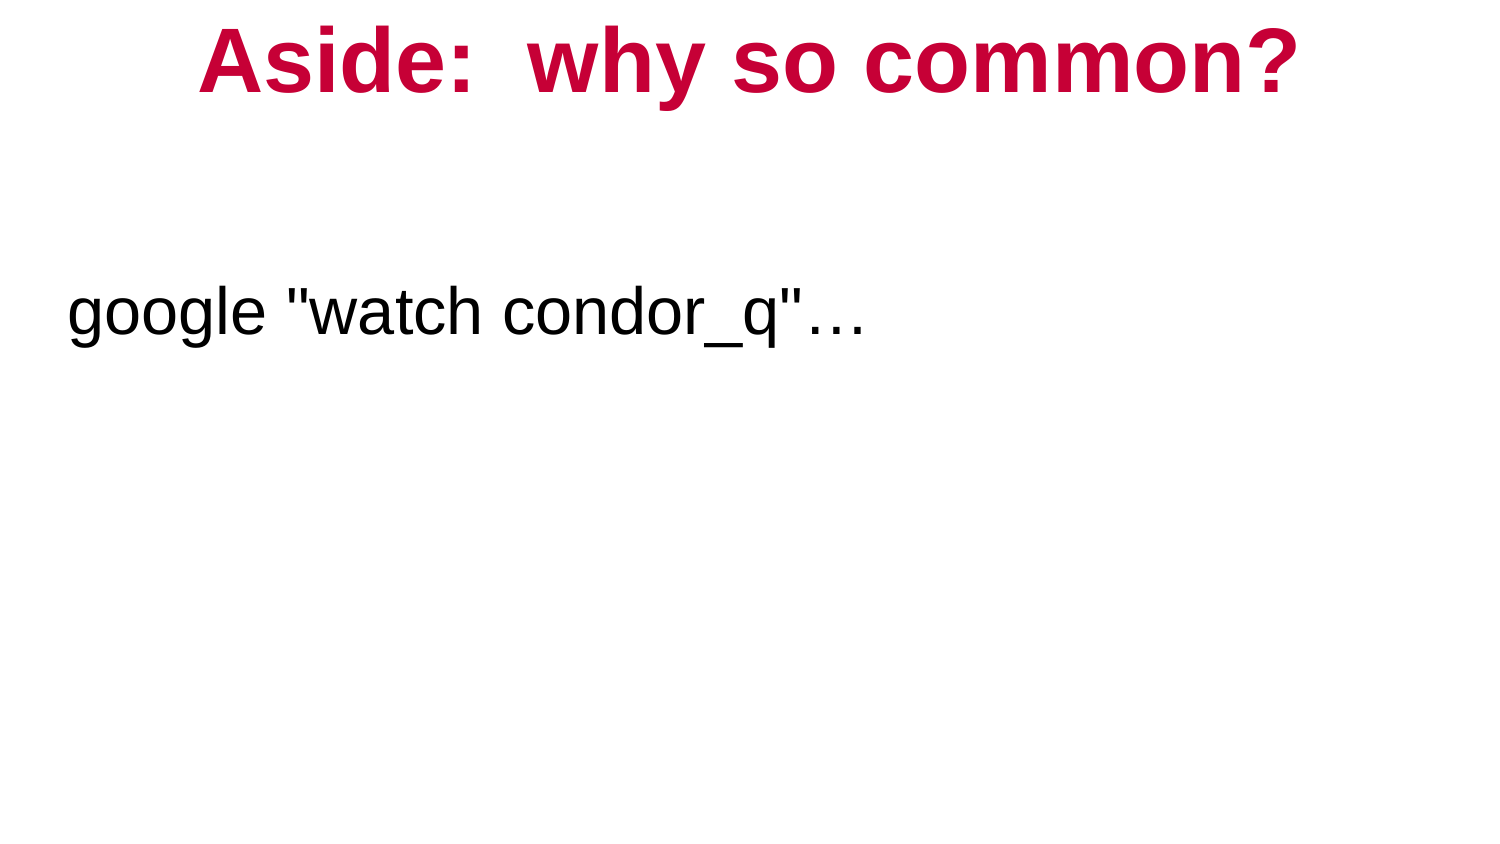

# Aside:  why so common?

google "watch condor_q"…